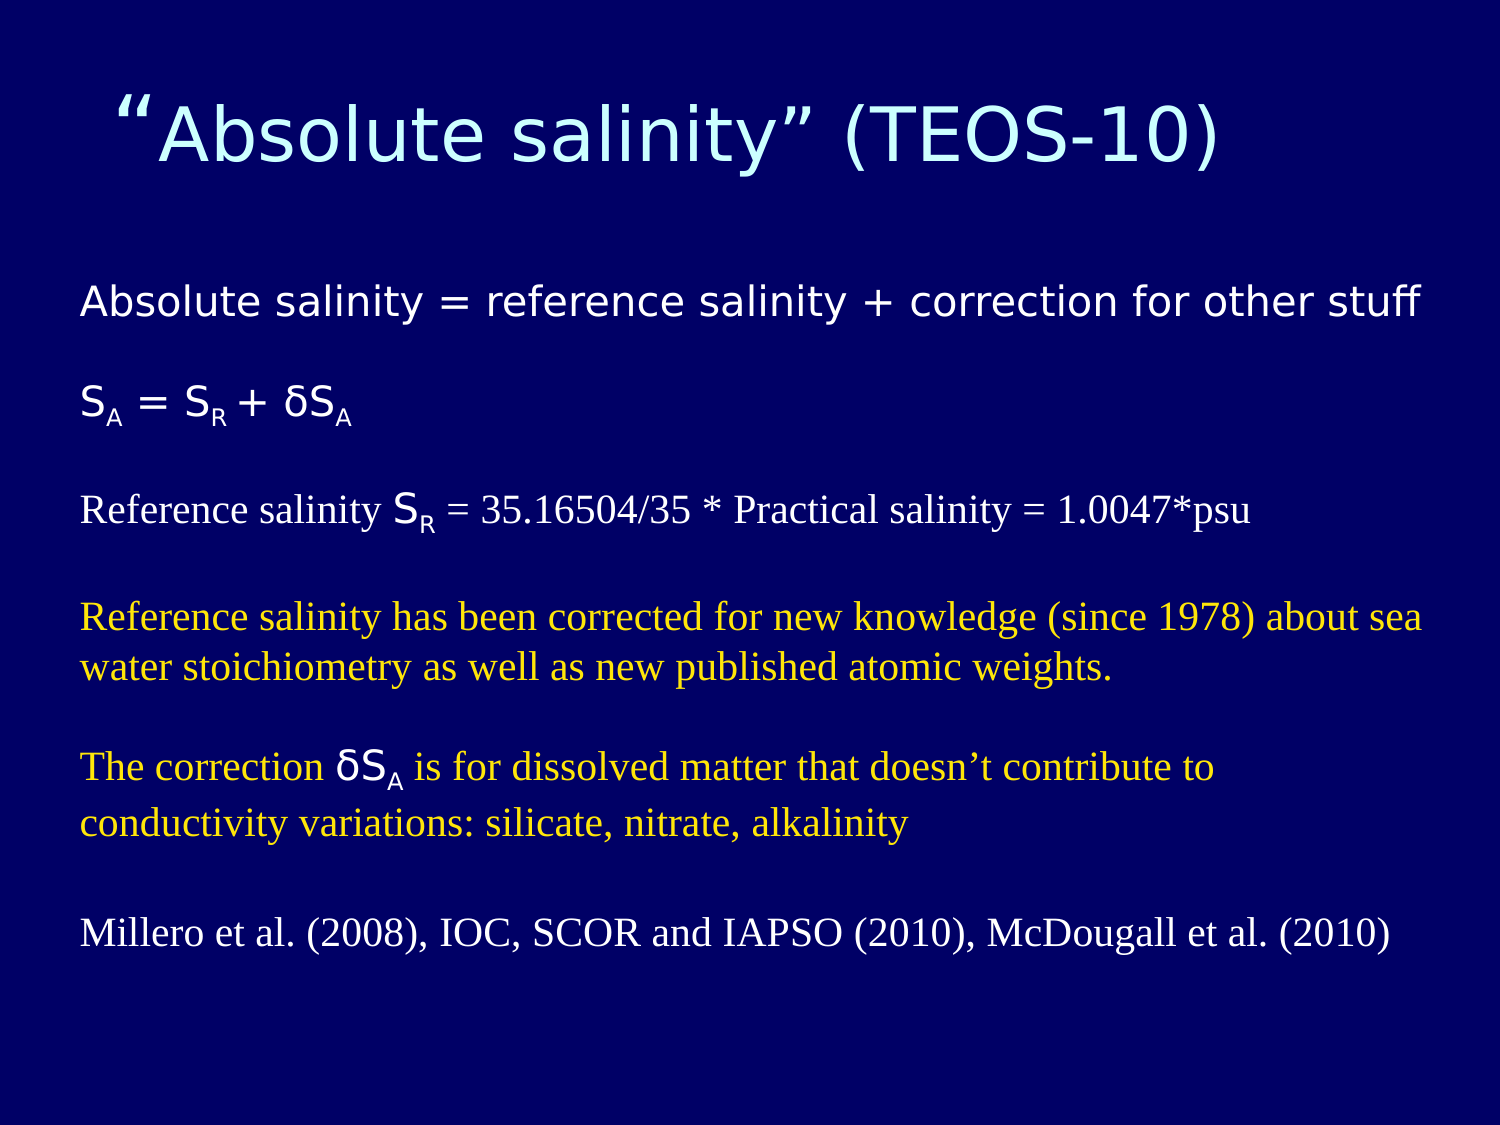

# “Absolute salinity” (TEOS-10)
Absolute salinity = reference salinity + correction for other stuff

SA = SR + δSA

Reference salinity SR = 35.16504/35 * Practical salinity = 1.0047*psu

Reference salinity has been corrected for new knowledge (since 1978) about sea water stoichiometry as well as new published atomic weights.

The correction δSA is for dissolved matter that doesn’t contribute to conductivity variations: silicate, nitrate, alkalinity

Millero et al. (2008), IOC, SCOR and IAPSO (2010), McDougall et al. (2010)